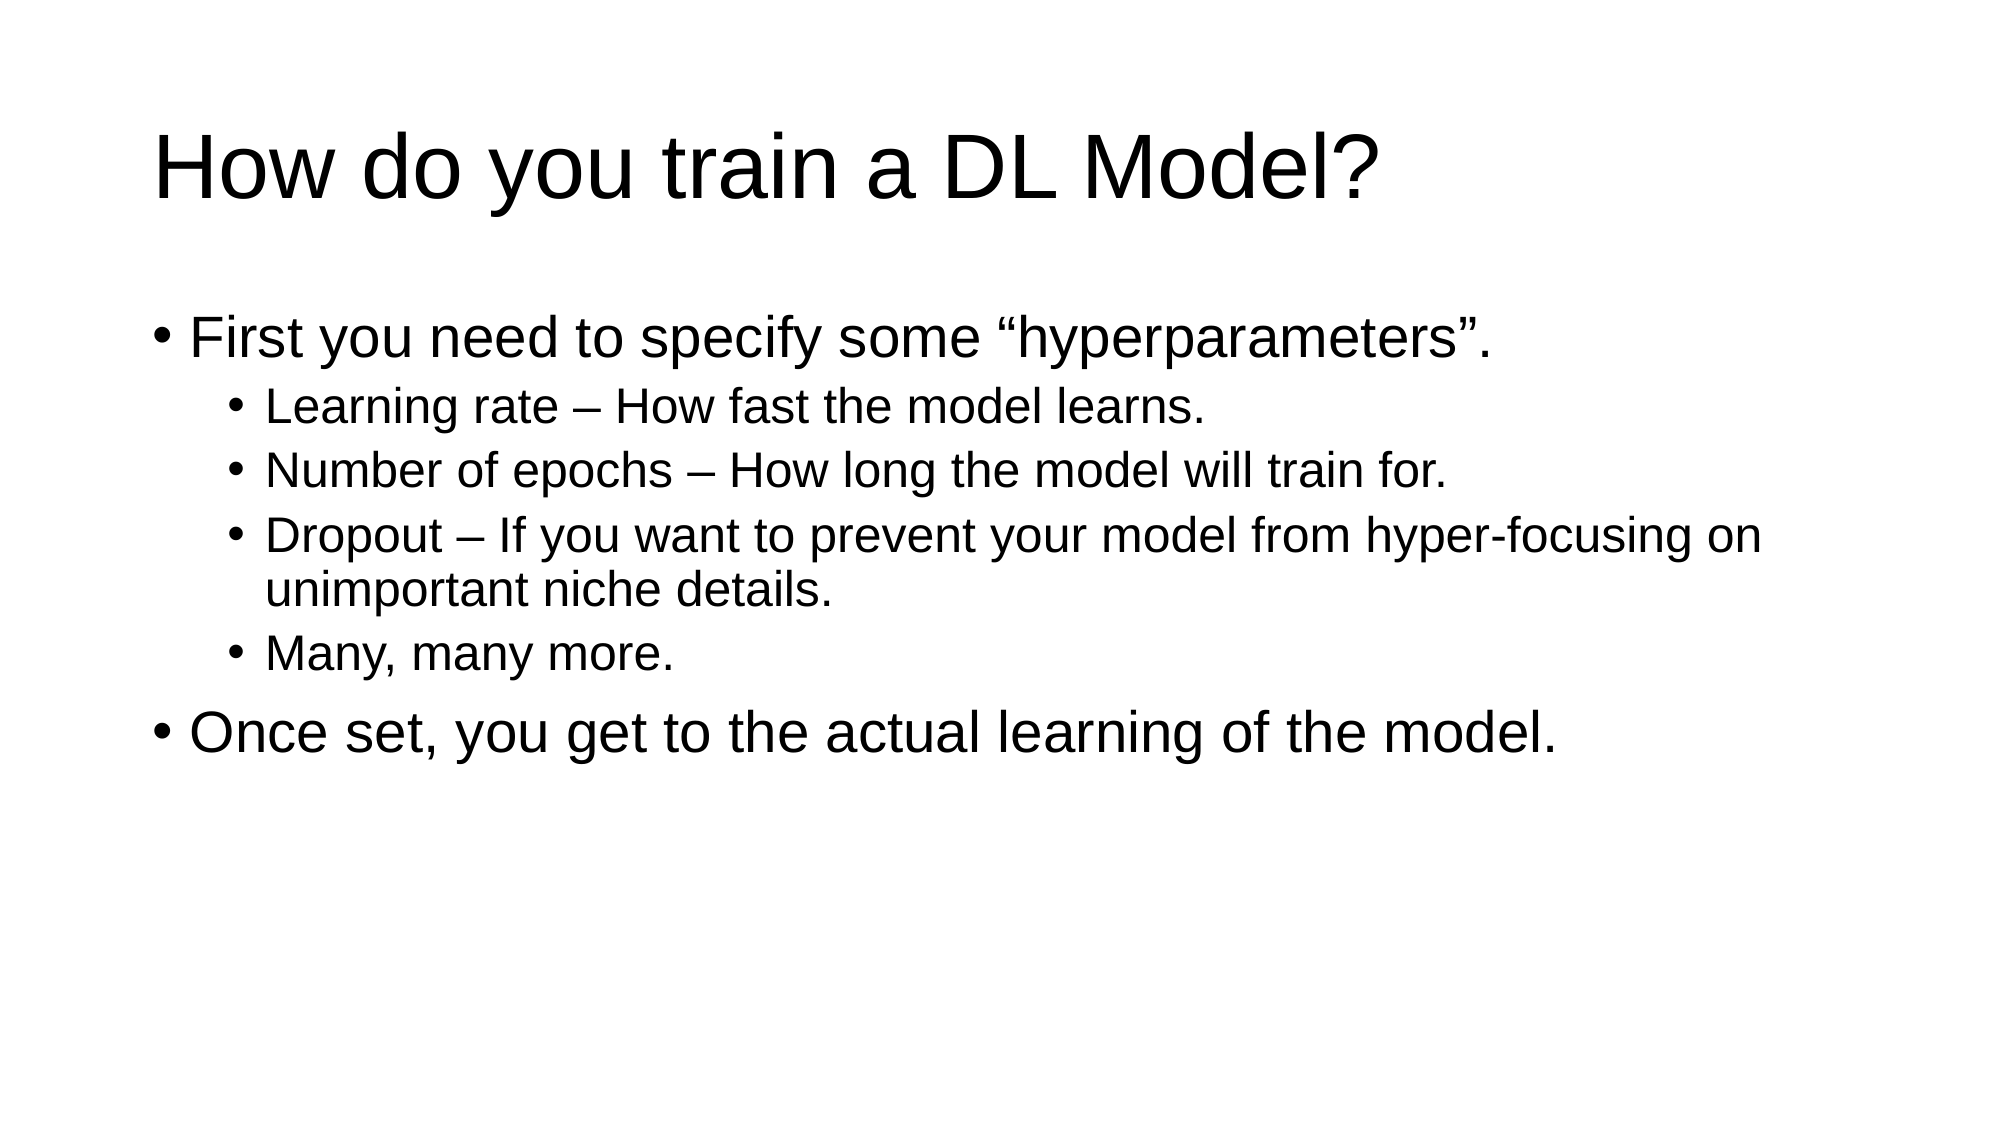

# How do you train a DL Model?
First you need to specify some “hyperparameters”.
Learning rate – How fast the model learns.
Number of epochs – How long the model will train for.
Dropout – If you want to prevent your model from hyper-focusing on unimportant niche details.
Many, many more.
Once set, you get to the actual learning of the model.